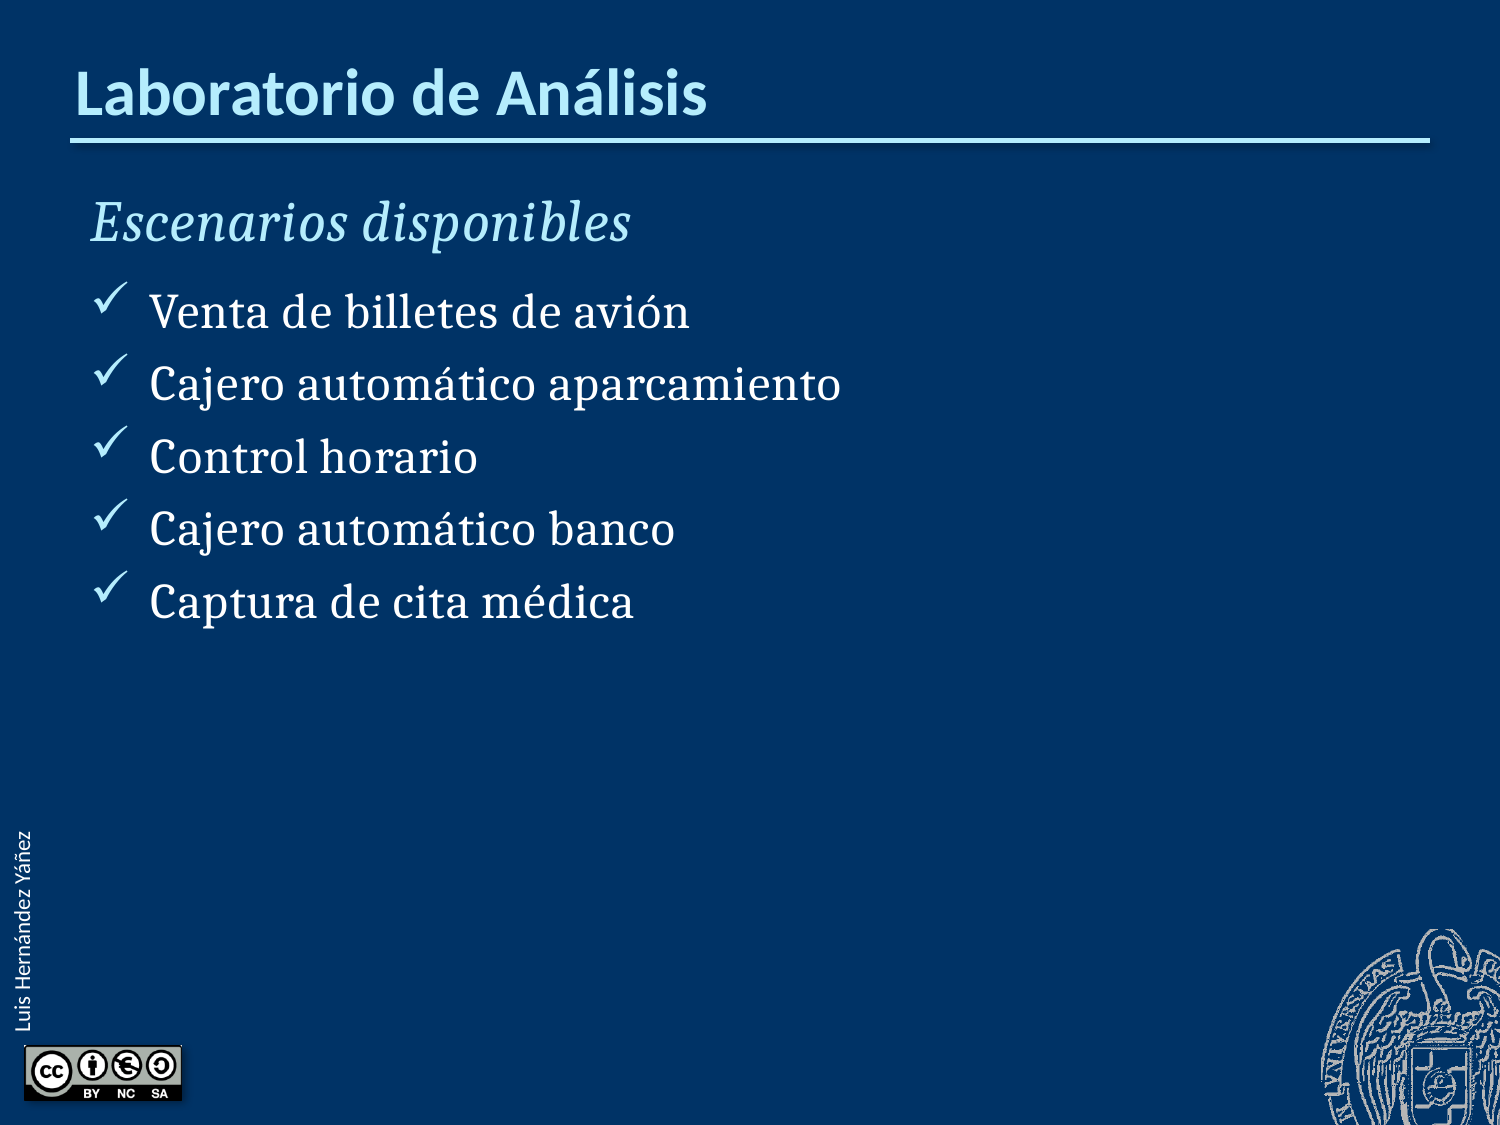

# Laboratorio de Análisis
Escenarios disponibles
Venta de billetes de avión
Cajero automático aparcamiento
Control horario
Cajero automático banco
Captura de cita médica